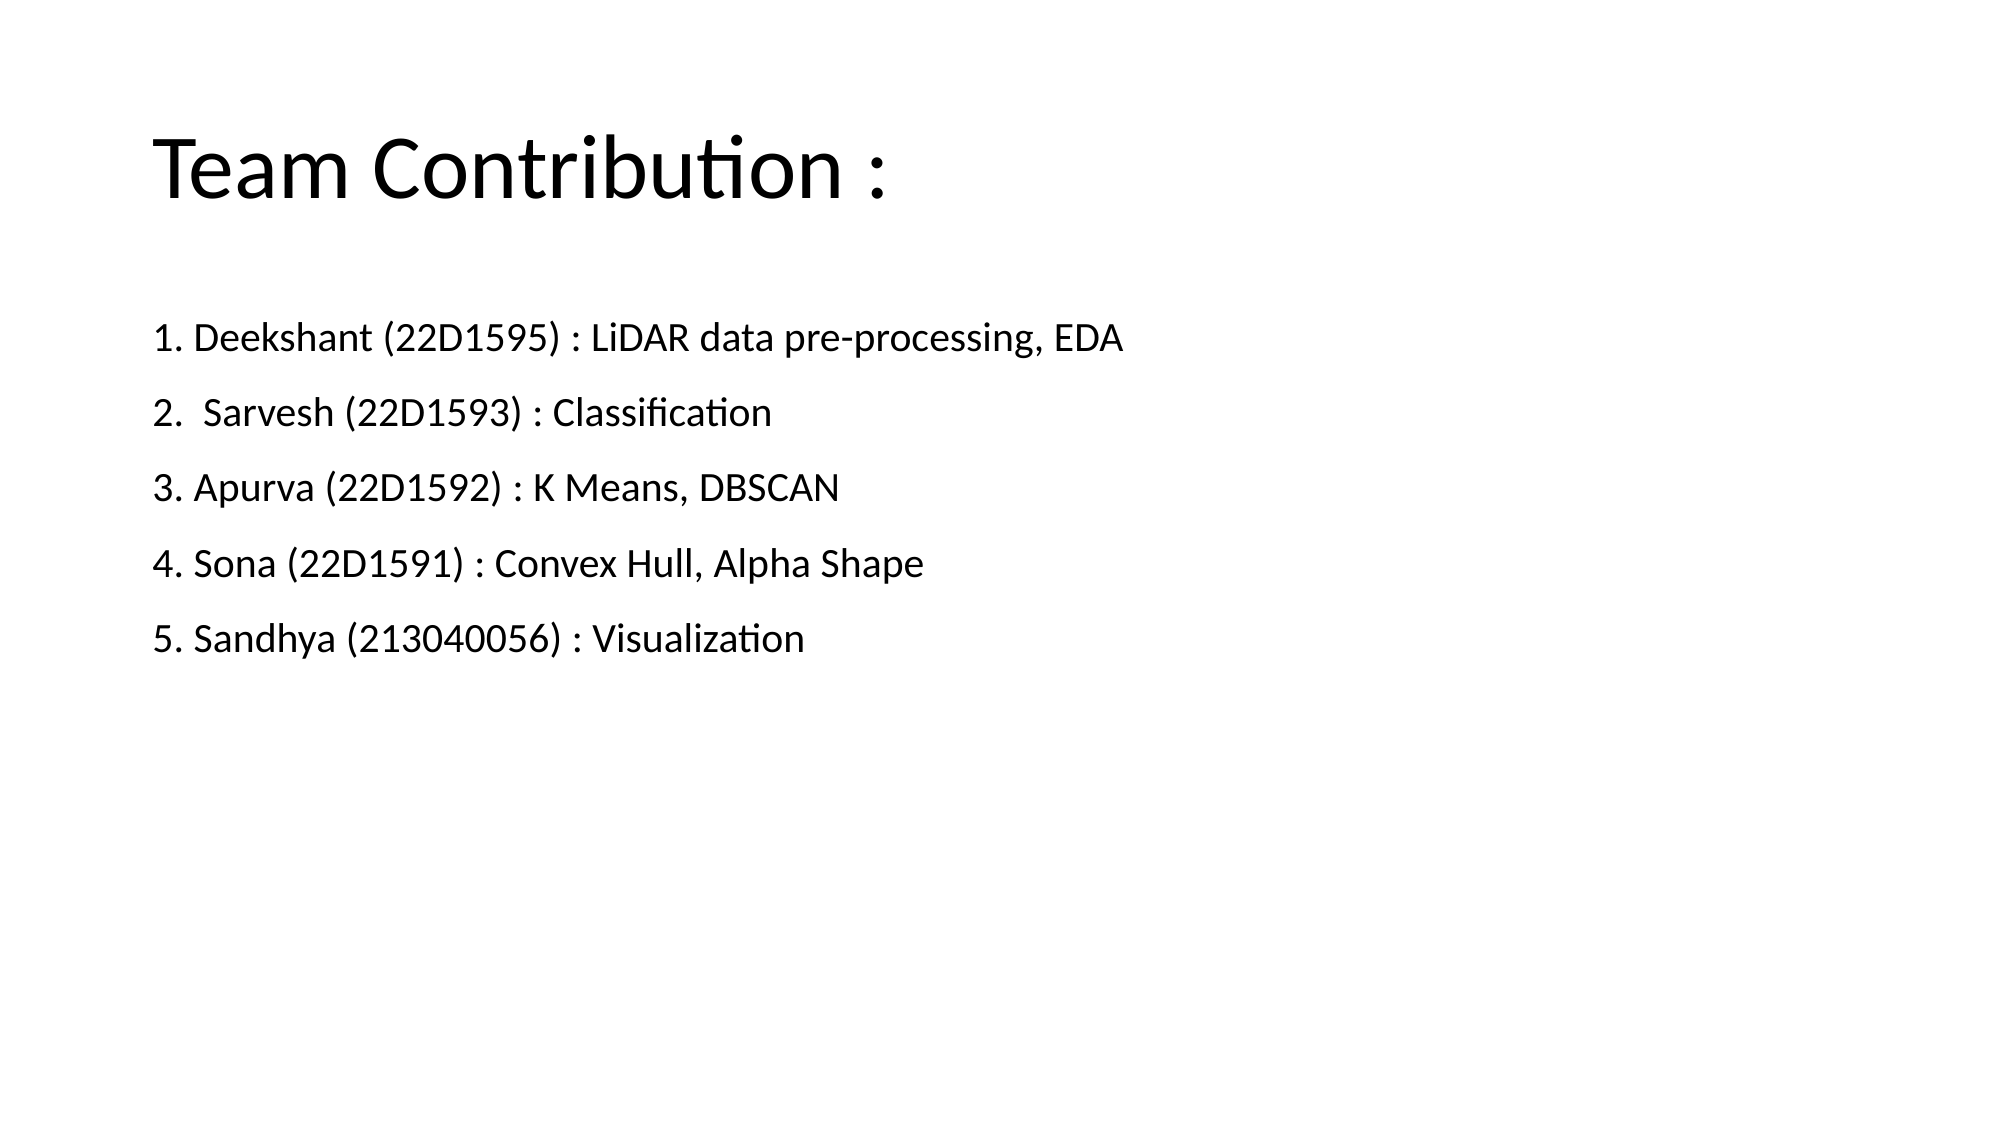

# Team Contribution :
1. Deekshant (22D1595) : LiDAR data pre-processing, EDA
2.  Sarvesh (22D1593) : Classification
3. Apurva (22D1592) : K Means, DBSCAN
4. Sona (22D1591) : Convex Hull, Alpha Shape
5. Sandhya (213040056) : Visualization